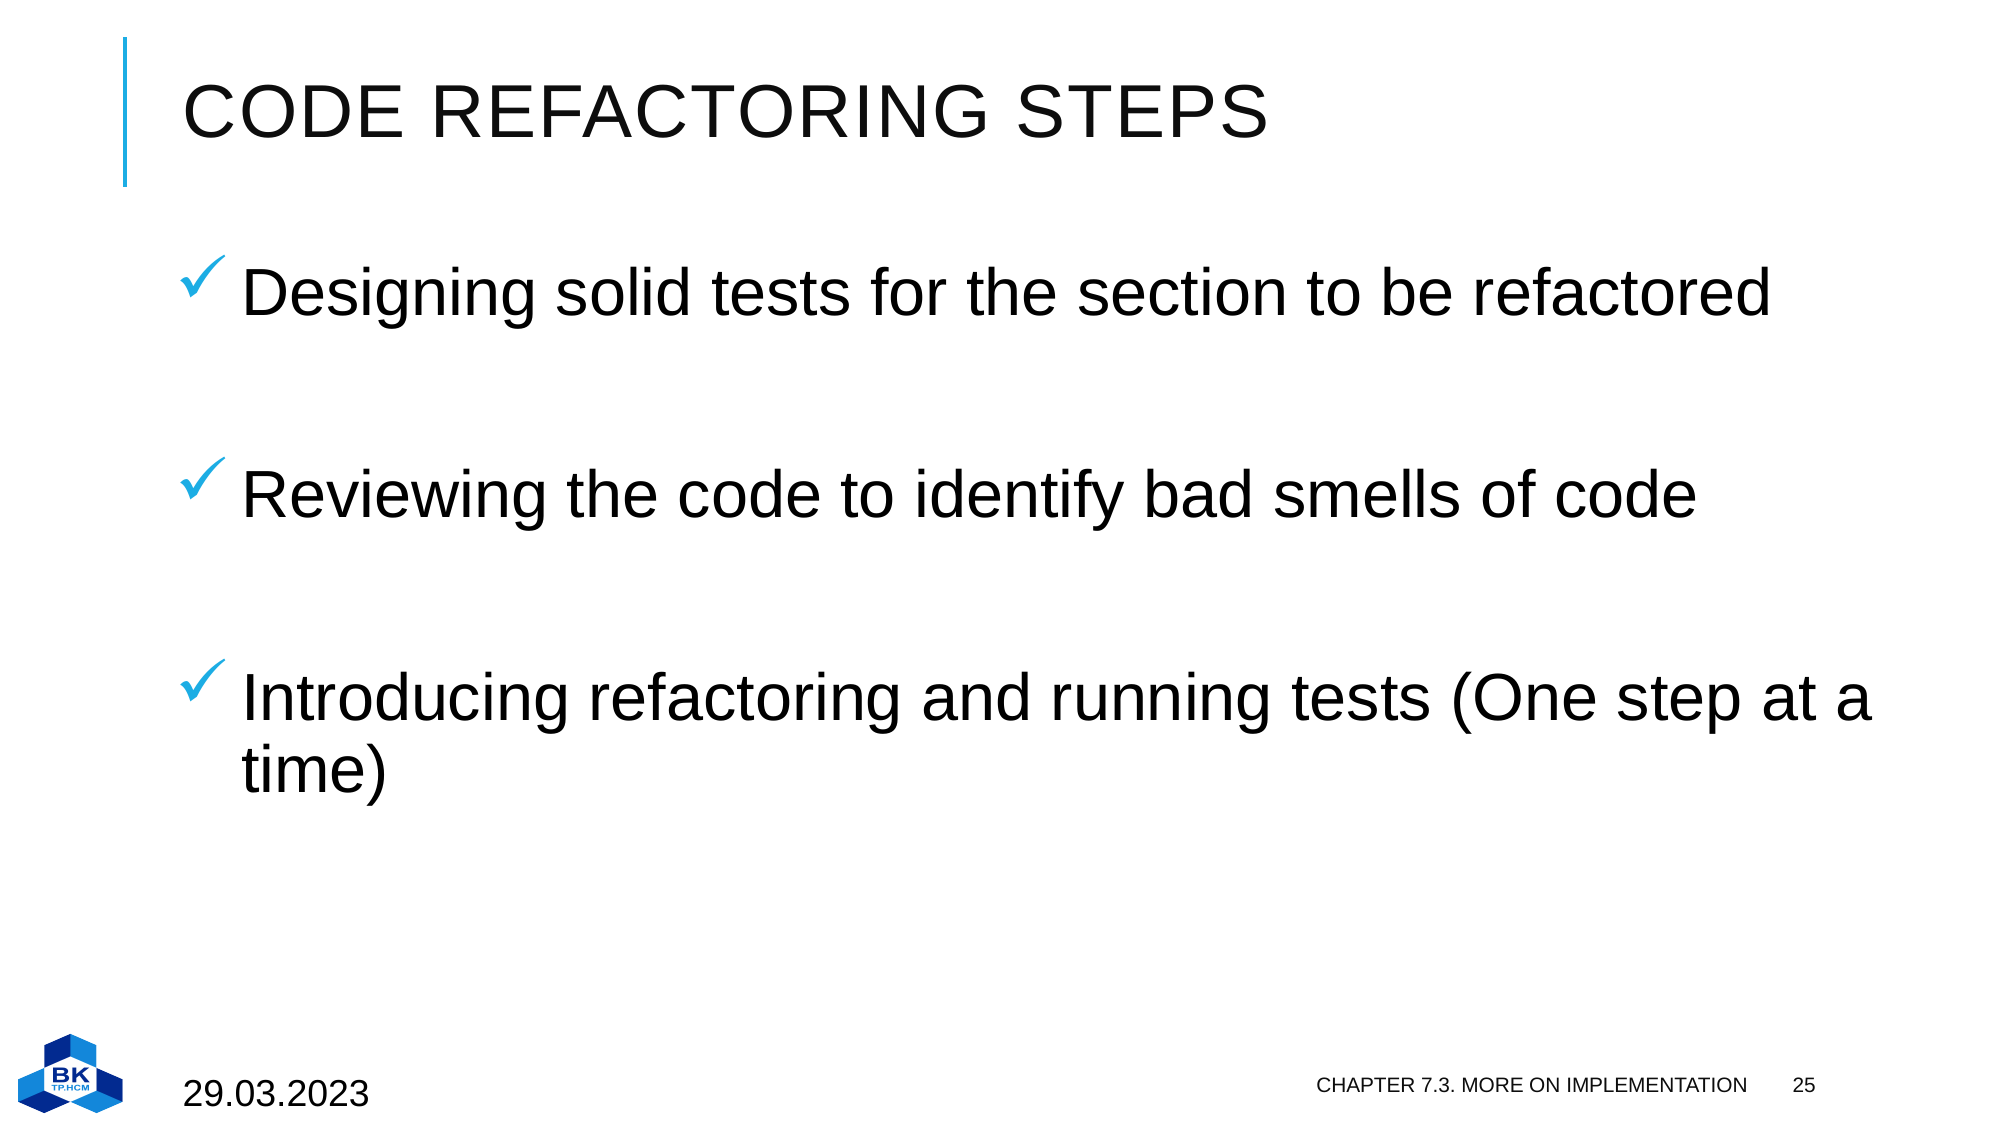

# Code refactoring steps
Designing solid tests for the section to be refactored

Reviewing the code to identify bad smells of code

Introducing refactoring and running tests (One step at a time)
29.03.2023
Chapter 7.3. More on Implementation
25